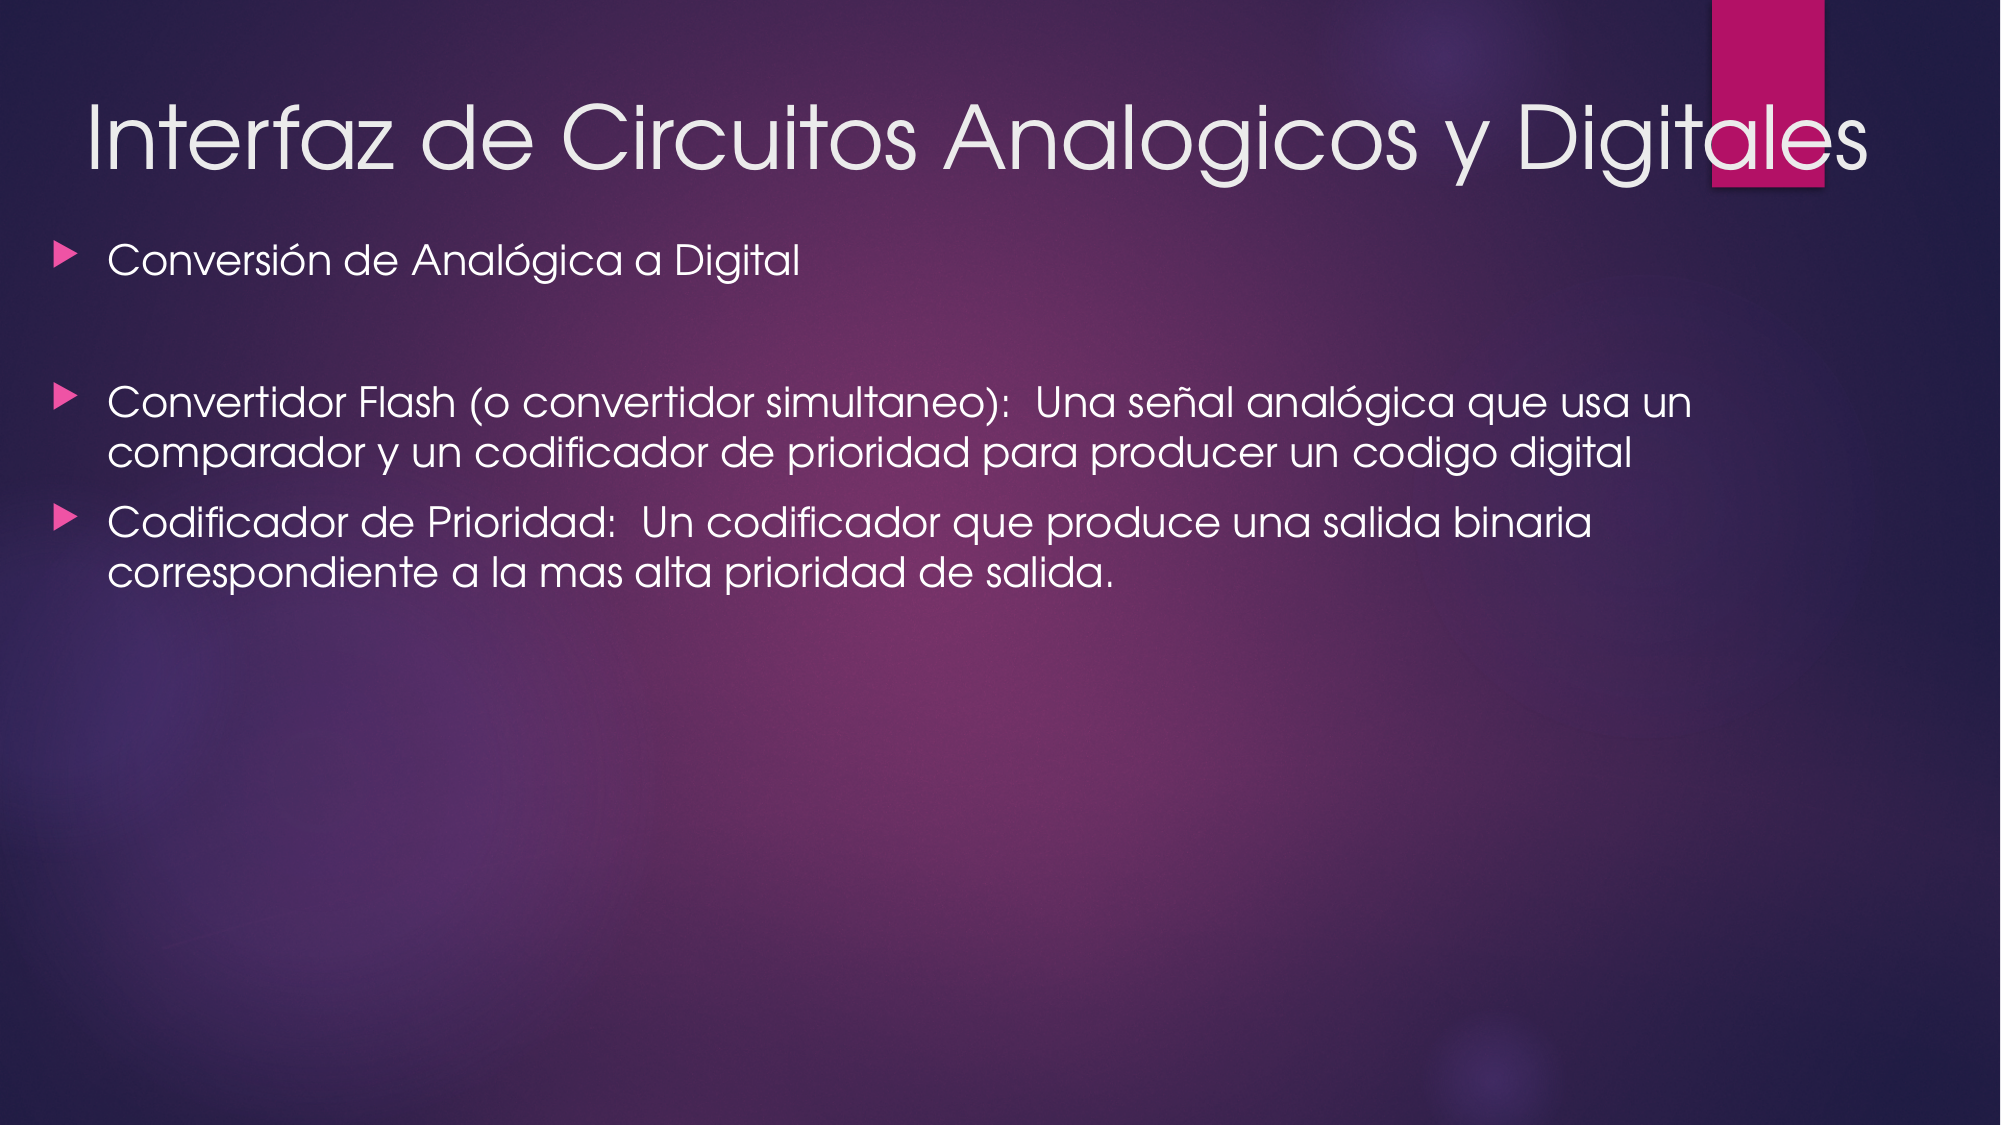

# Interfaz de Circuitos Analogicos y Digitales
Conversión de Analógica a Digital

Convertidor Flash (o convertidor simultaneo):  Una señal analógica que usa un comparador y un codificador de prioridad para producer un codigo digital
Codificador de Prioridad:  Un codificador que produce una salida binaria correspondiente a la mas alta prioridad de salida.